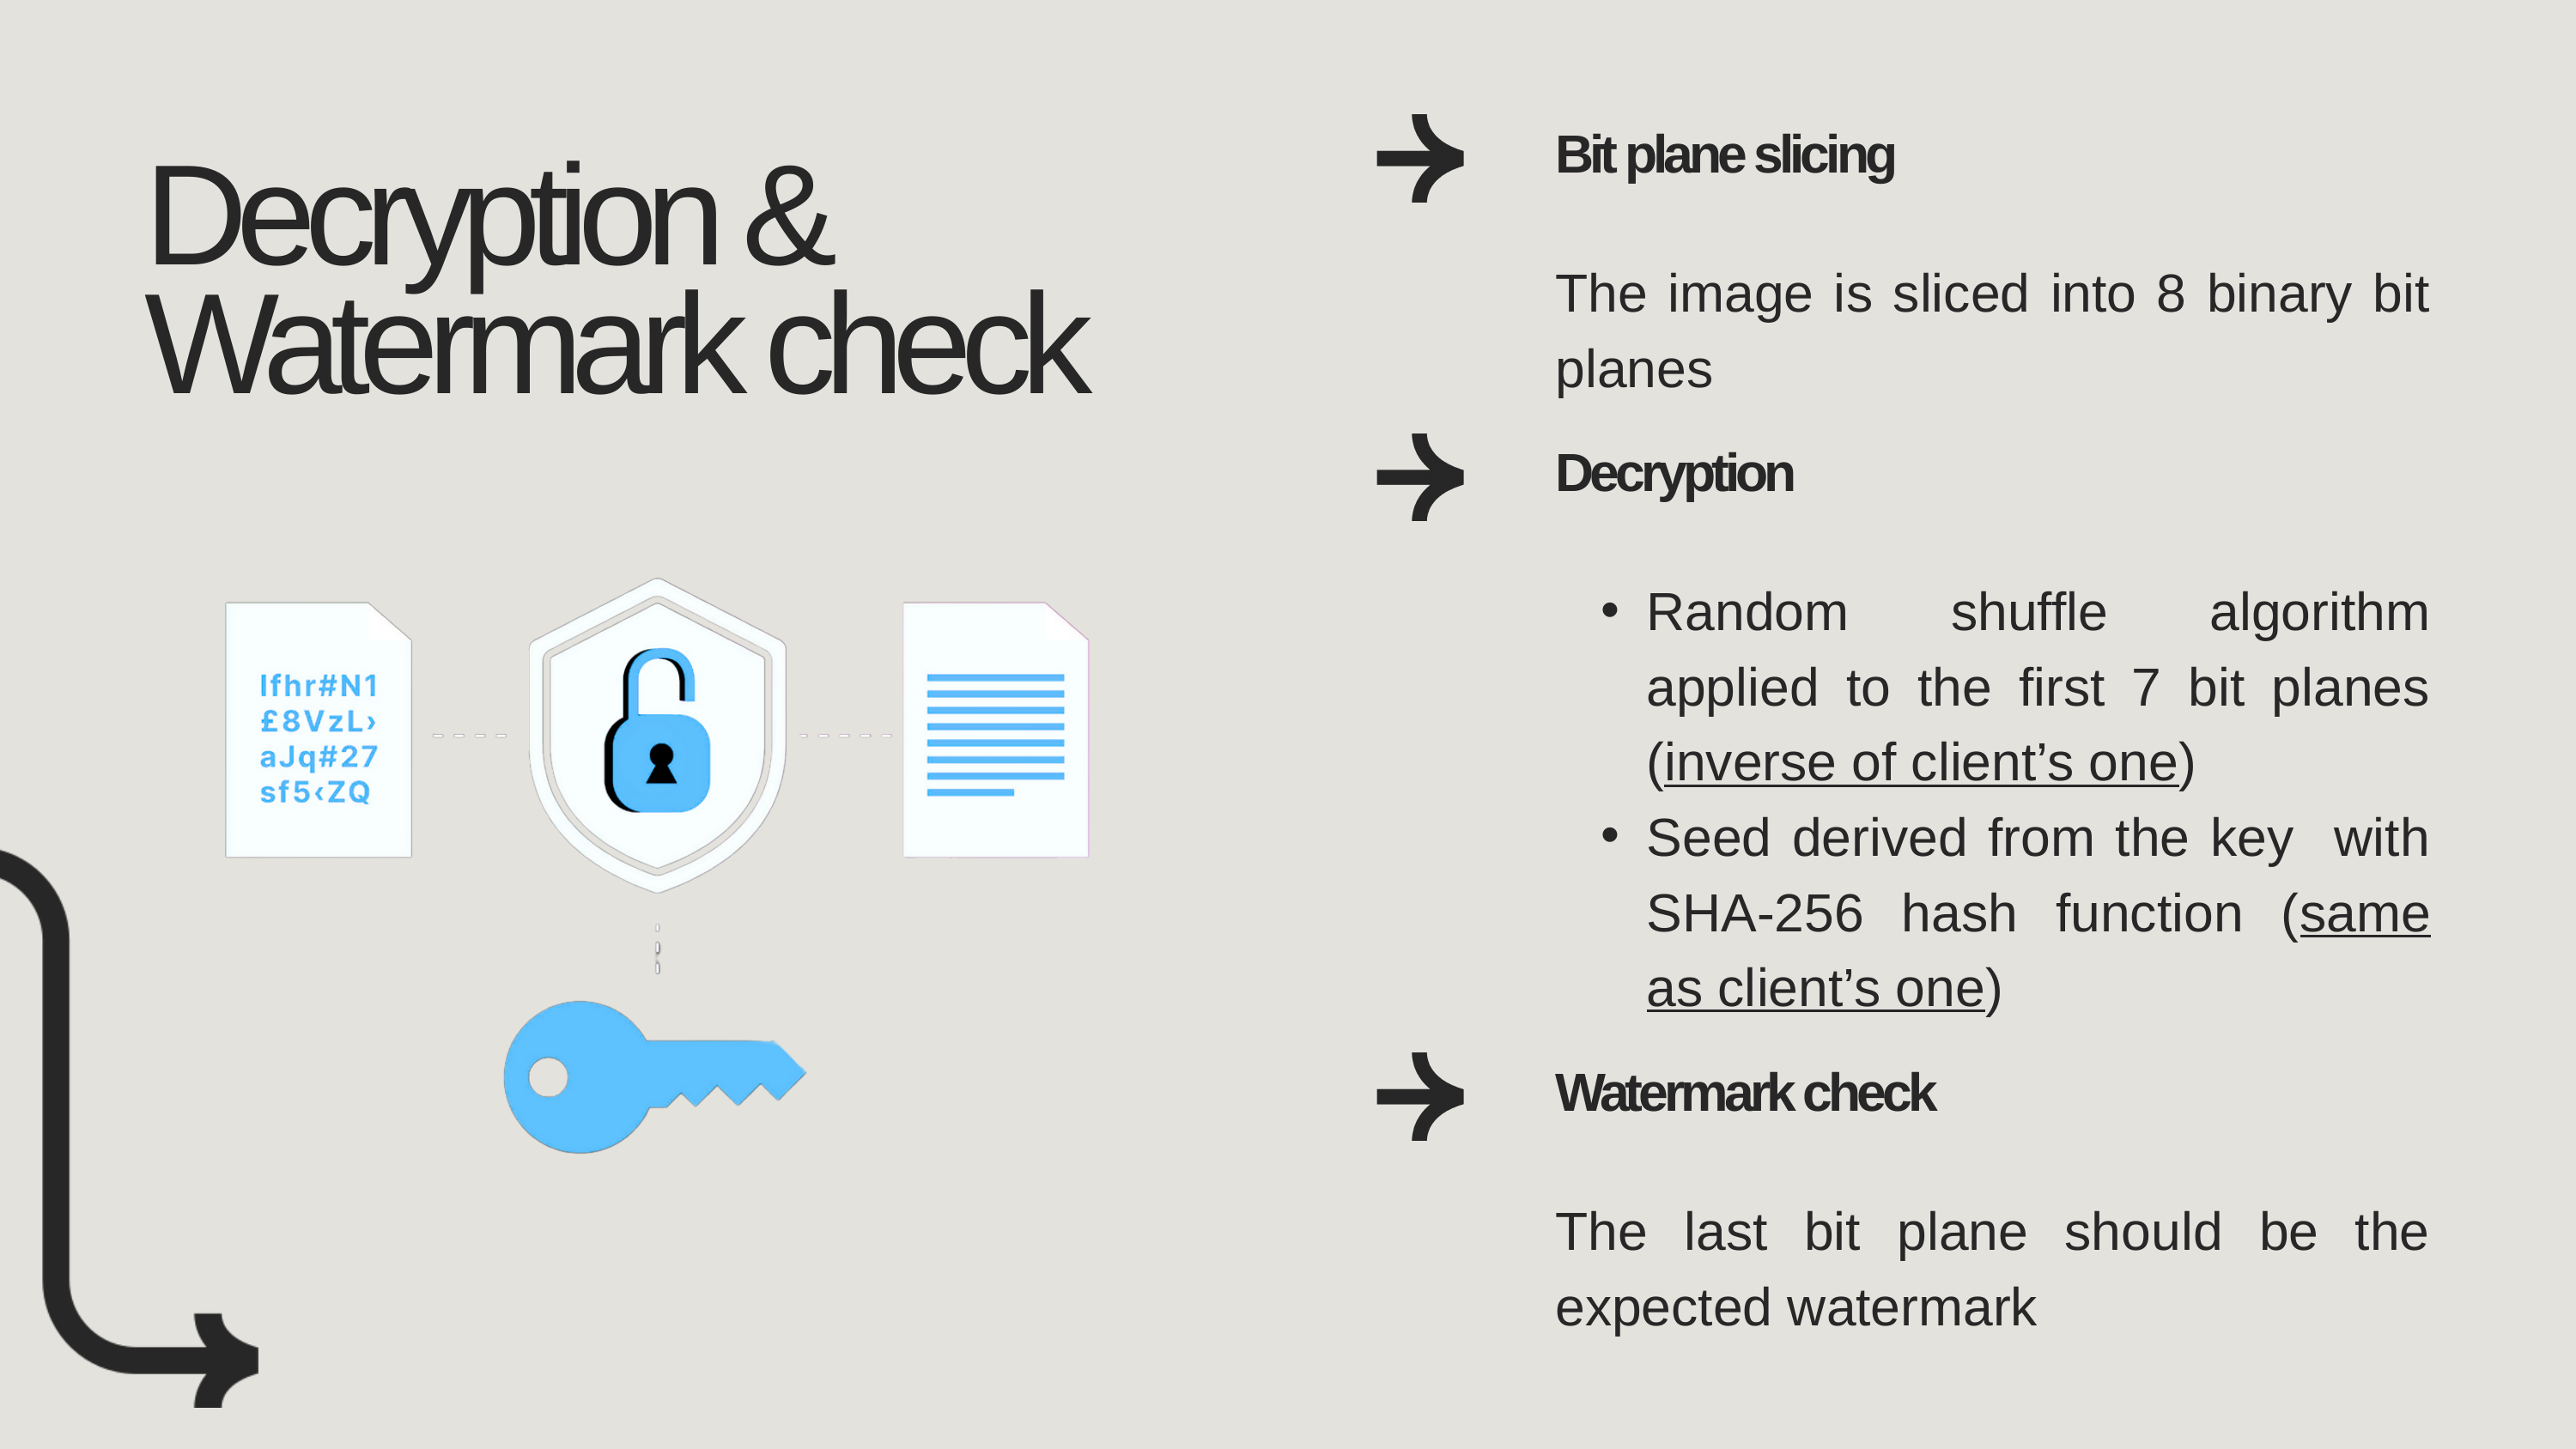

Bit plane slicing
The image is sliced into 8 binary bit planes
Decryption & Watermark check

Decryption
Random shuffle algorithm applied to the first 7 bit planes (inverse of client’s one)
Seed derived from the key  with SHA-256 hash function (same as client’s one)

Watermark check
The last bit plane should be the expected watermark